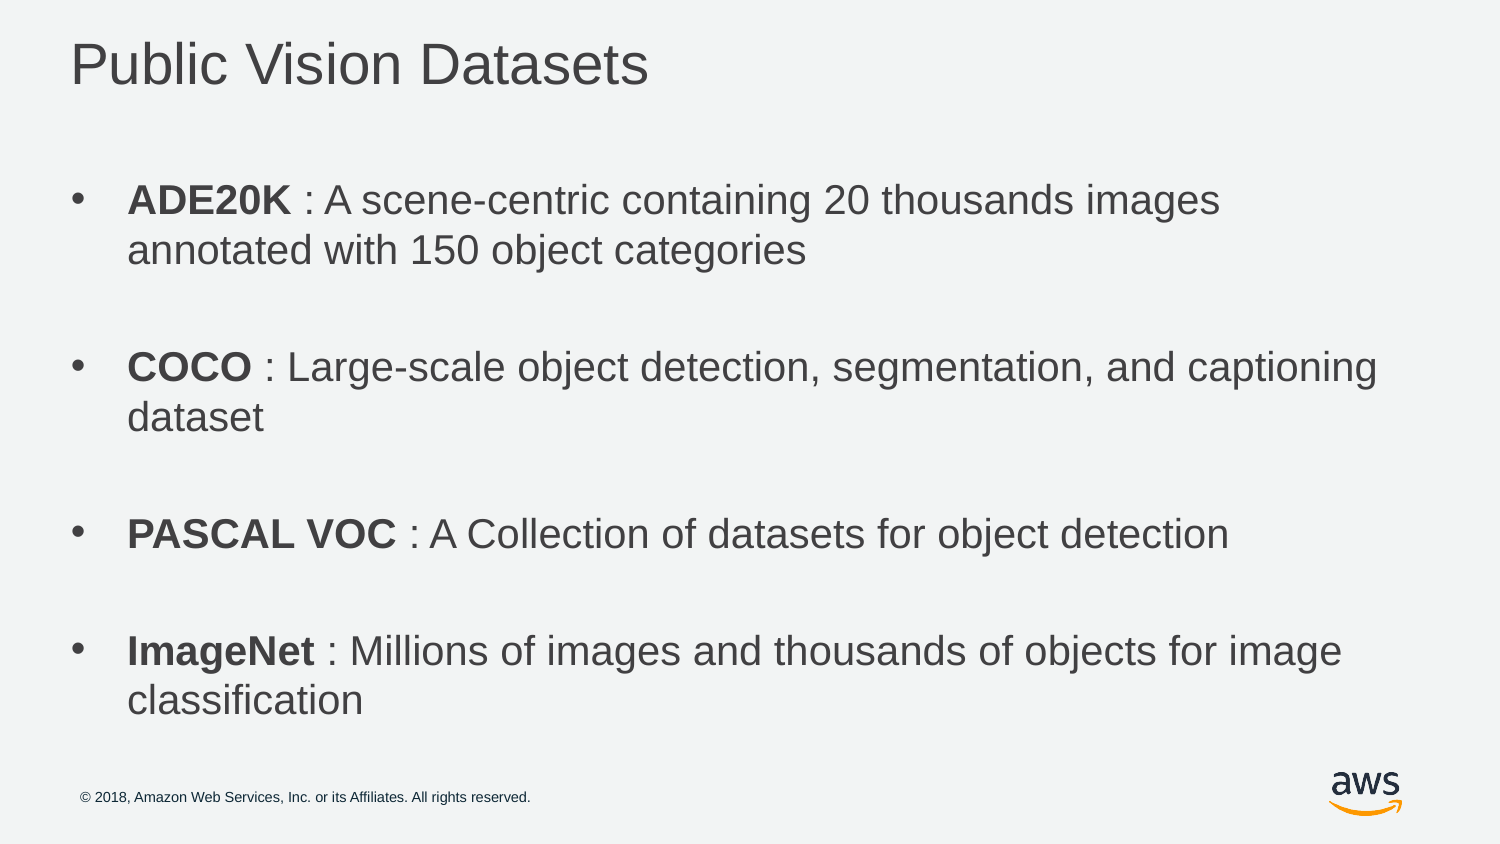

# Public Vision Datasets
ADE20K : A scene-centric containing 20 thousands images annotated with 150 object categories

COCO : Large-scale object detection, segmentation, and captioning dataset

PASCAL VOC : A Collection of datasets for object detection

ImageNet : Millions of images and thousands of objects for image classification